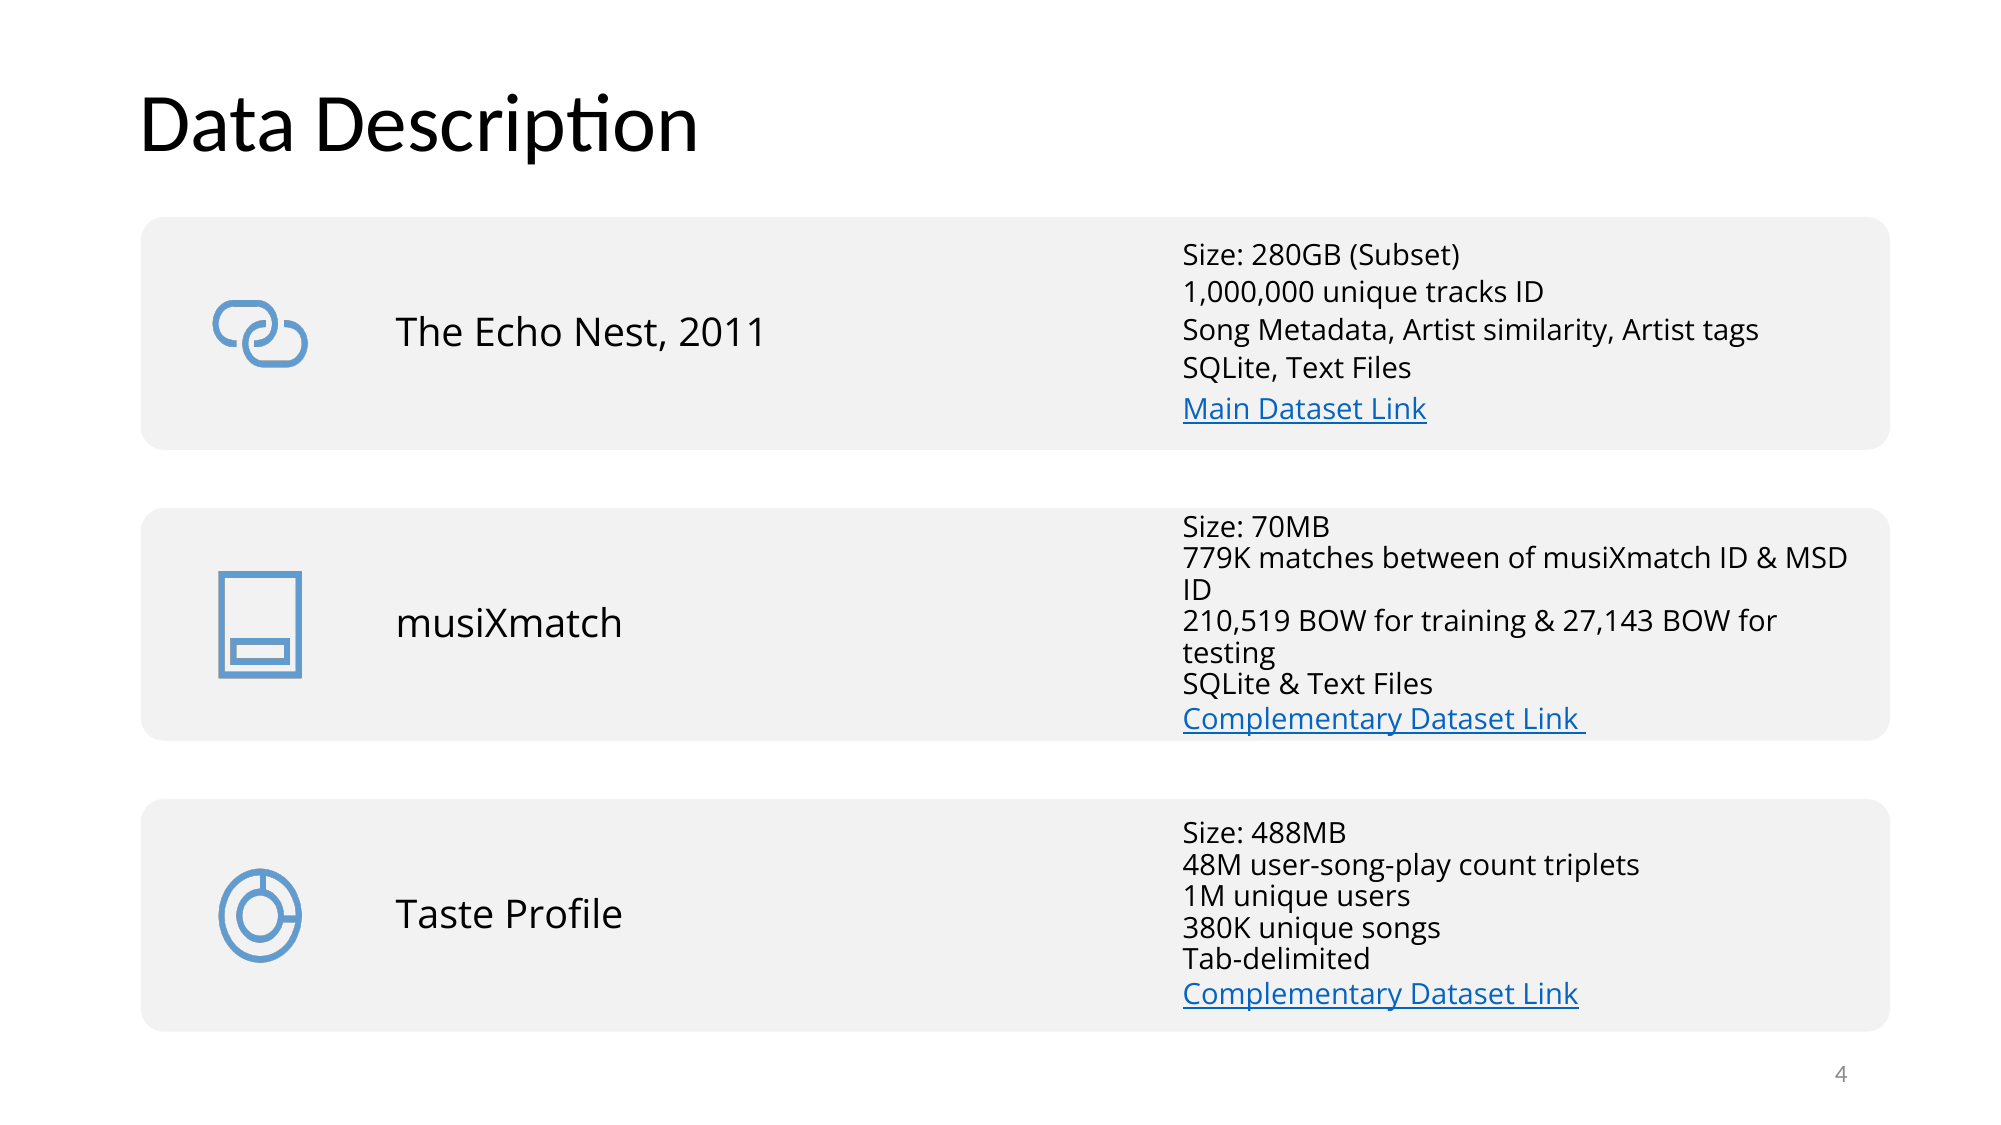

# Data Description

The Echo Nest, 2011

Size: 280GB (Subset)
1,000,000 unique tracks ID
Song Metadata, Artist similarity, Artist tags
SQLite, Text Files
Main Dataset Link

musiXmatch

Size: 70MB
779K matches between of musiXmatch ID & MSD ID
210,519 BOW for training & 27,143 BOW for testing
SQLite & Text Files
Complementary Dataset Link

Taste Profile

Size: 488MB
48M user-song-play count triplets
1M unique users
380K unique songs
Tab-delimited
Complementary Dataset Link

4